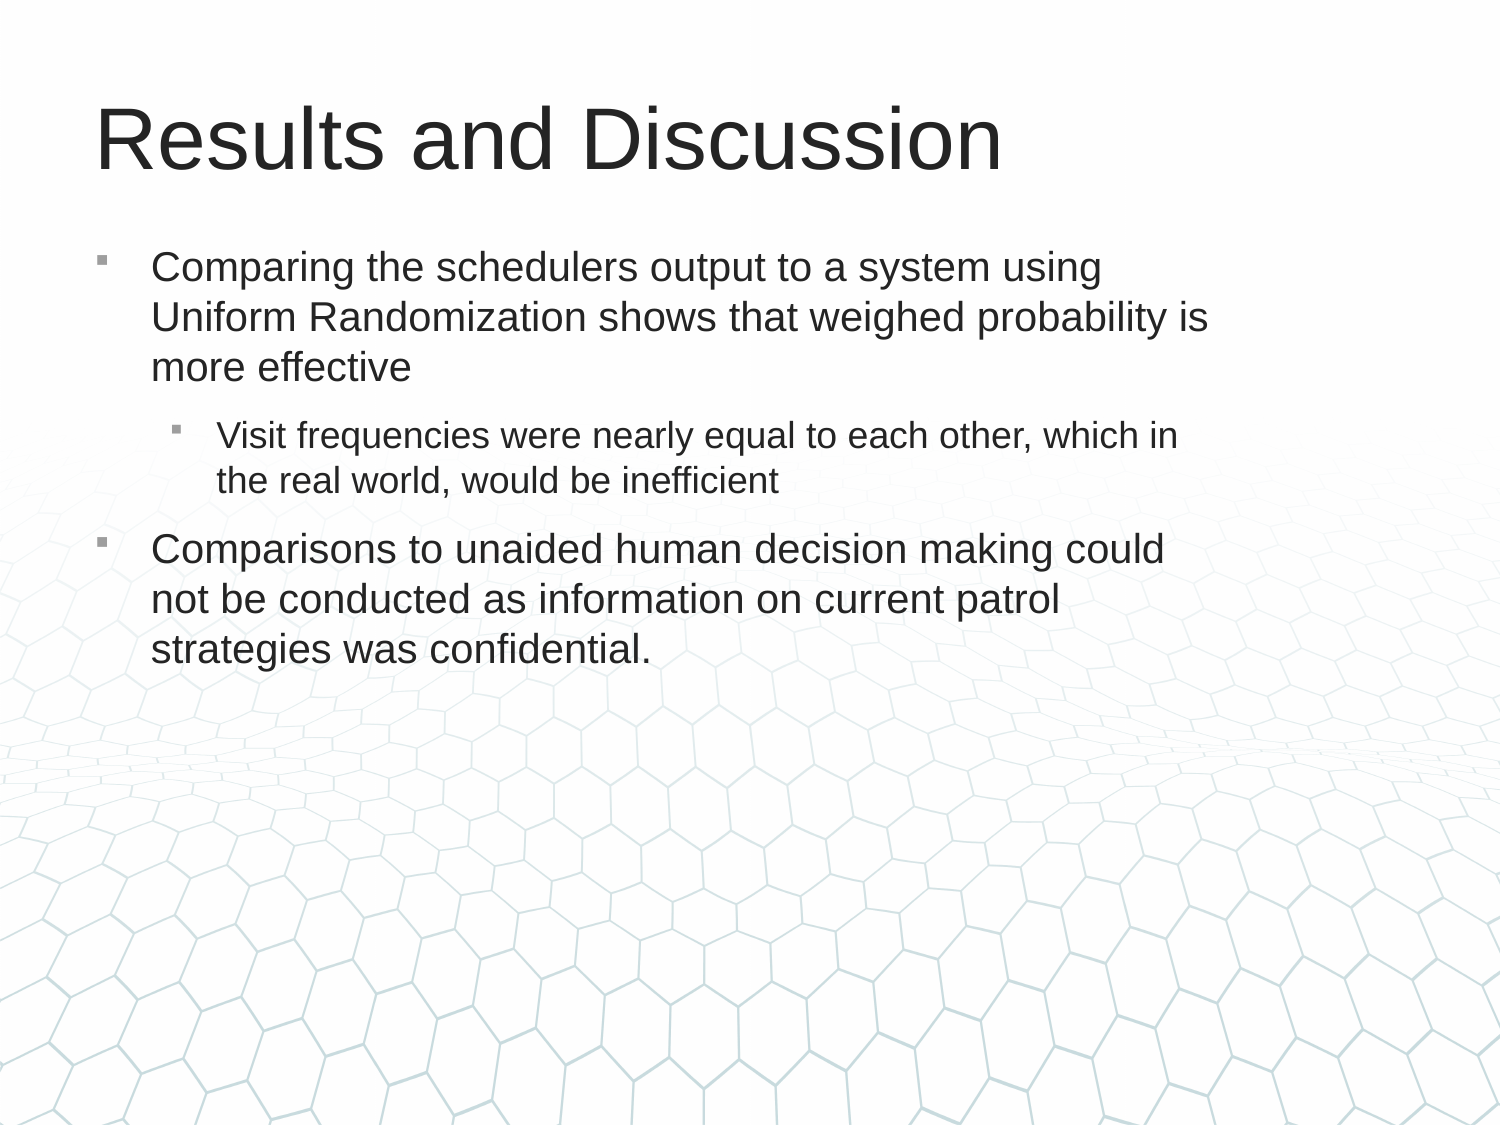

# Results and Discussion
Comparing the schedulers output to a system using Uniform Randomization shows that weighed probability is more effective
Visit frequencies were nearly equal to each other, which in the real world, would be inefficient
Comparisons to unaided human decision making could not be conducted as information on current patrol strategies was confidential.